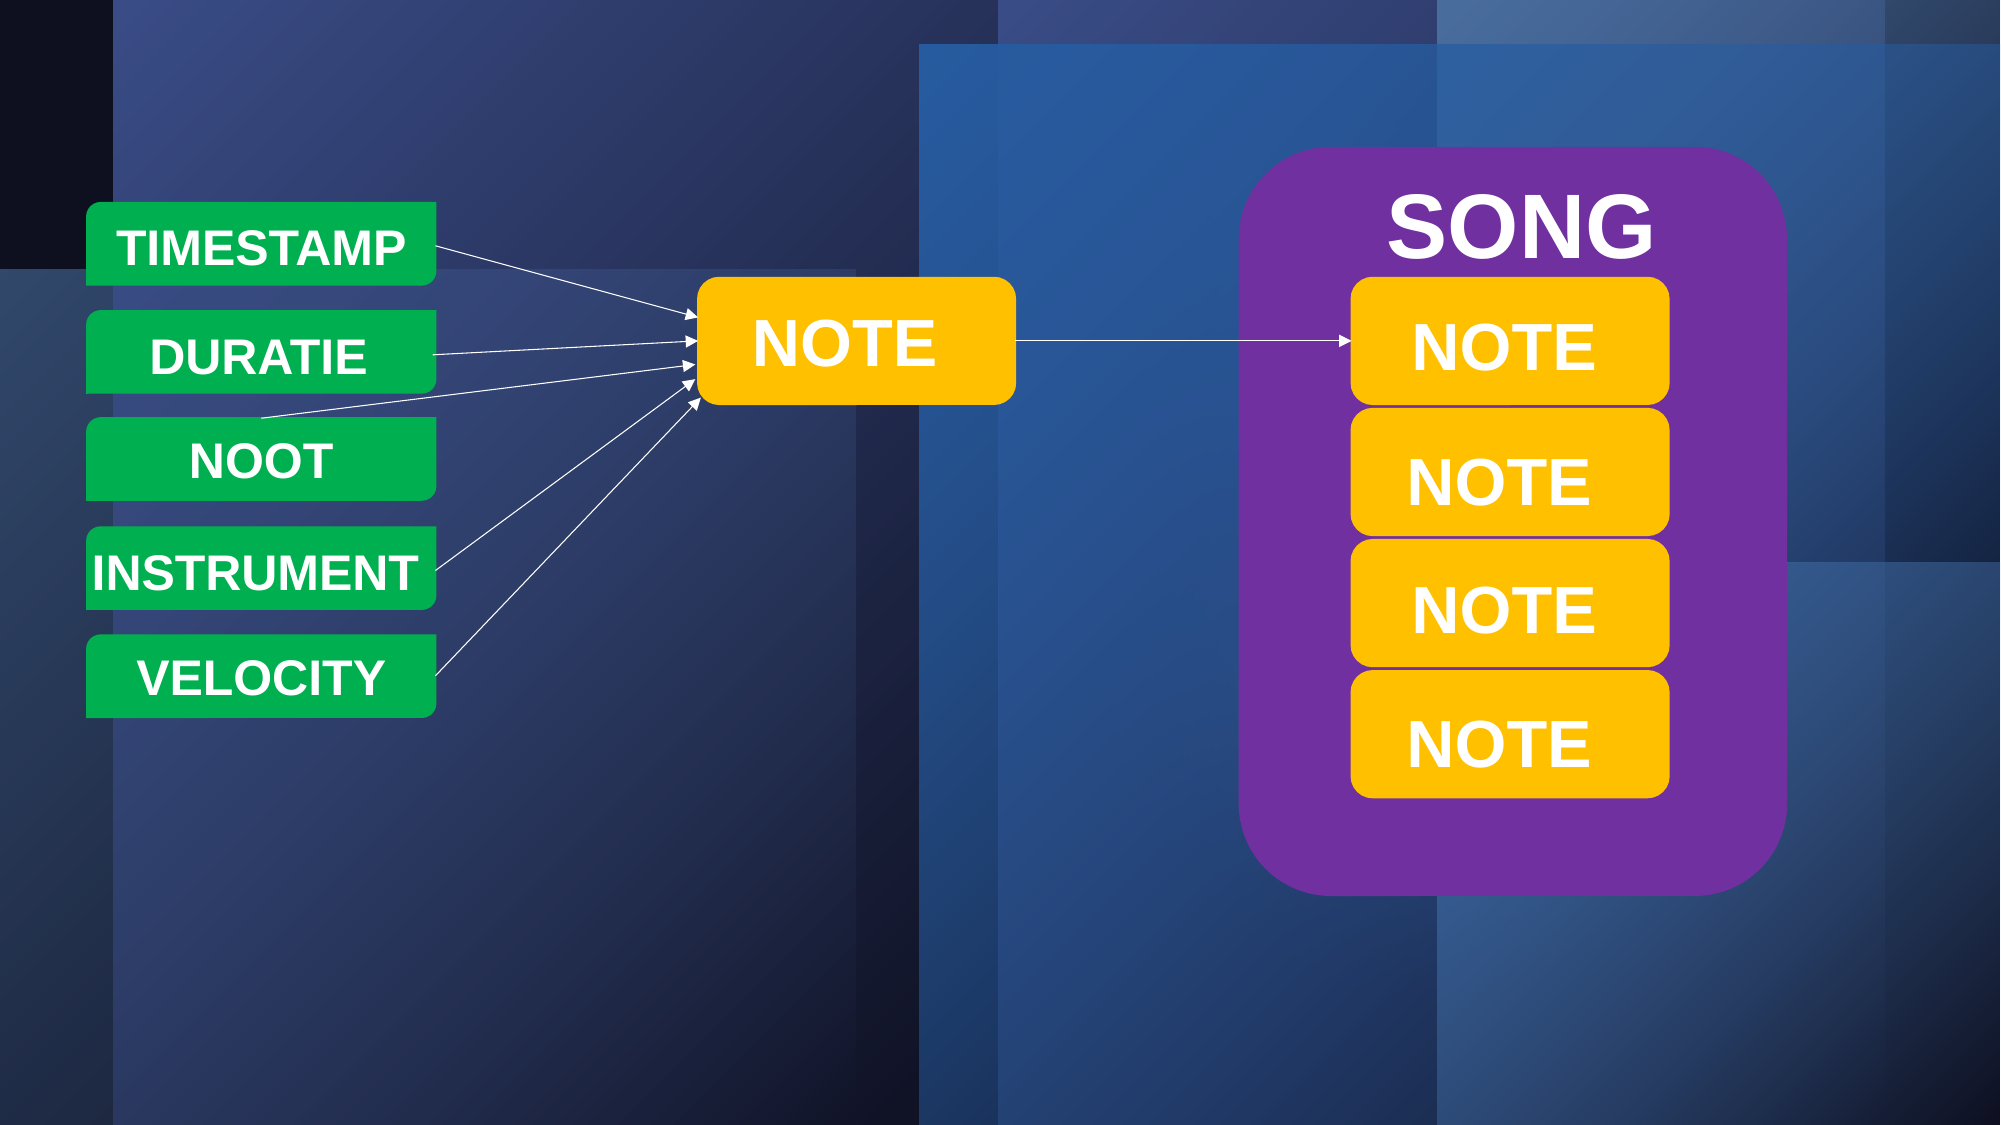

SONG

TIMESTAMP

NOTE
NOTE

DURATIE

NOTE

NOOT

INSTRUMENT

NOTE

VELOCITY

NOTE